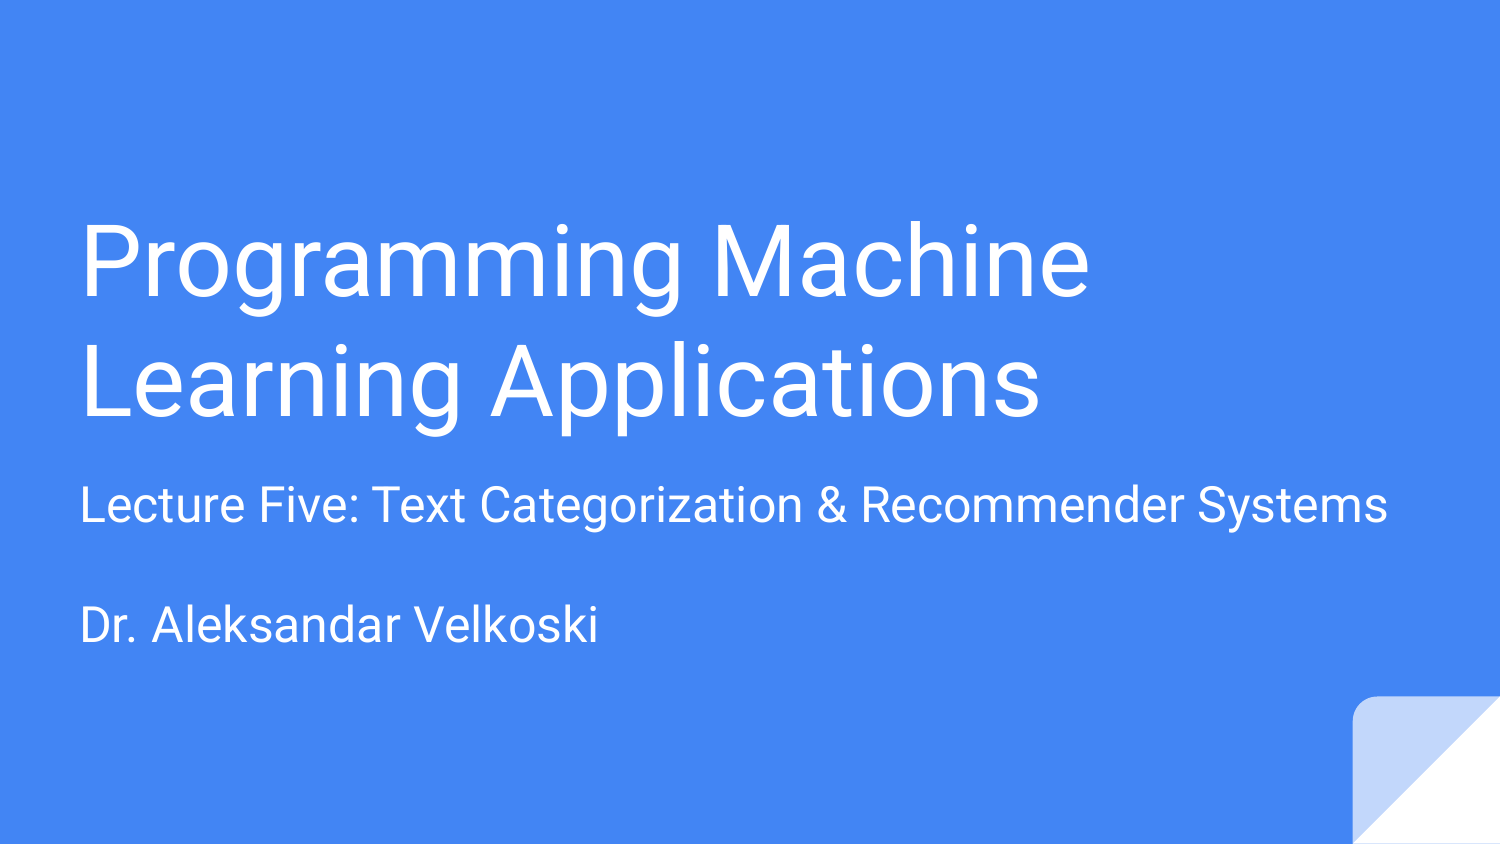

# Programming Machine Learning Applications
Lecture Five: Text Categorization & Recommender Systems

Dr. Aleksandar Velkoski